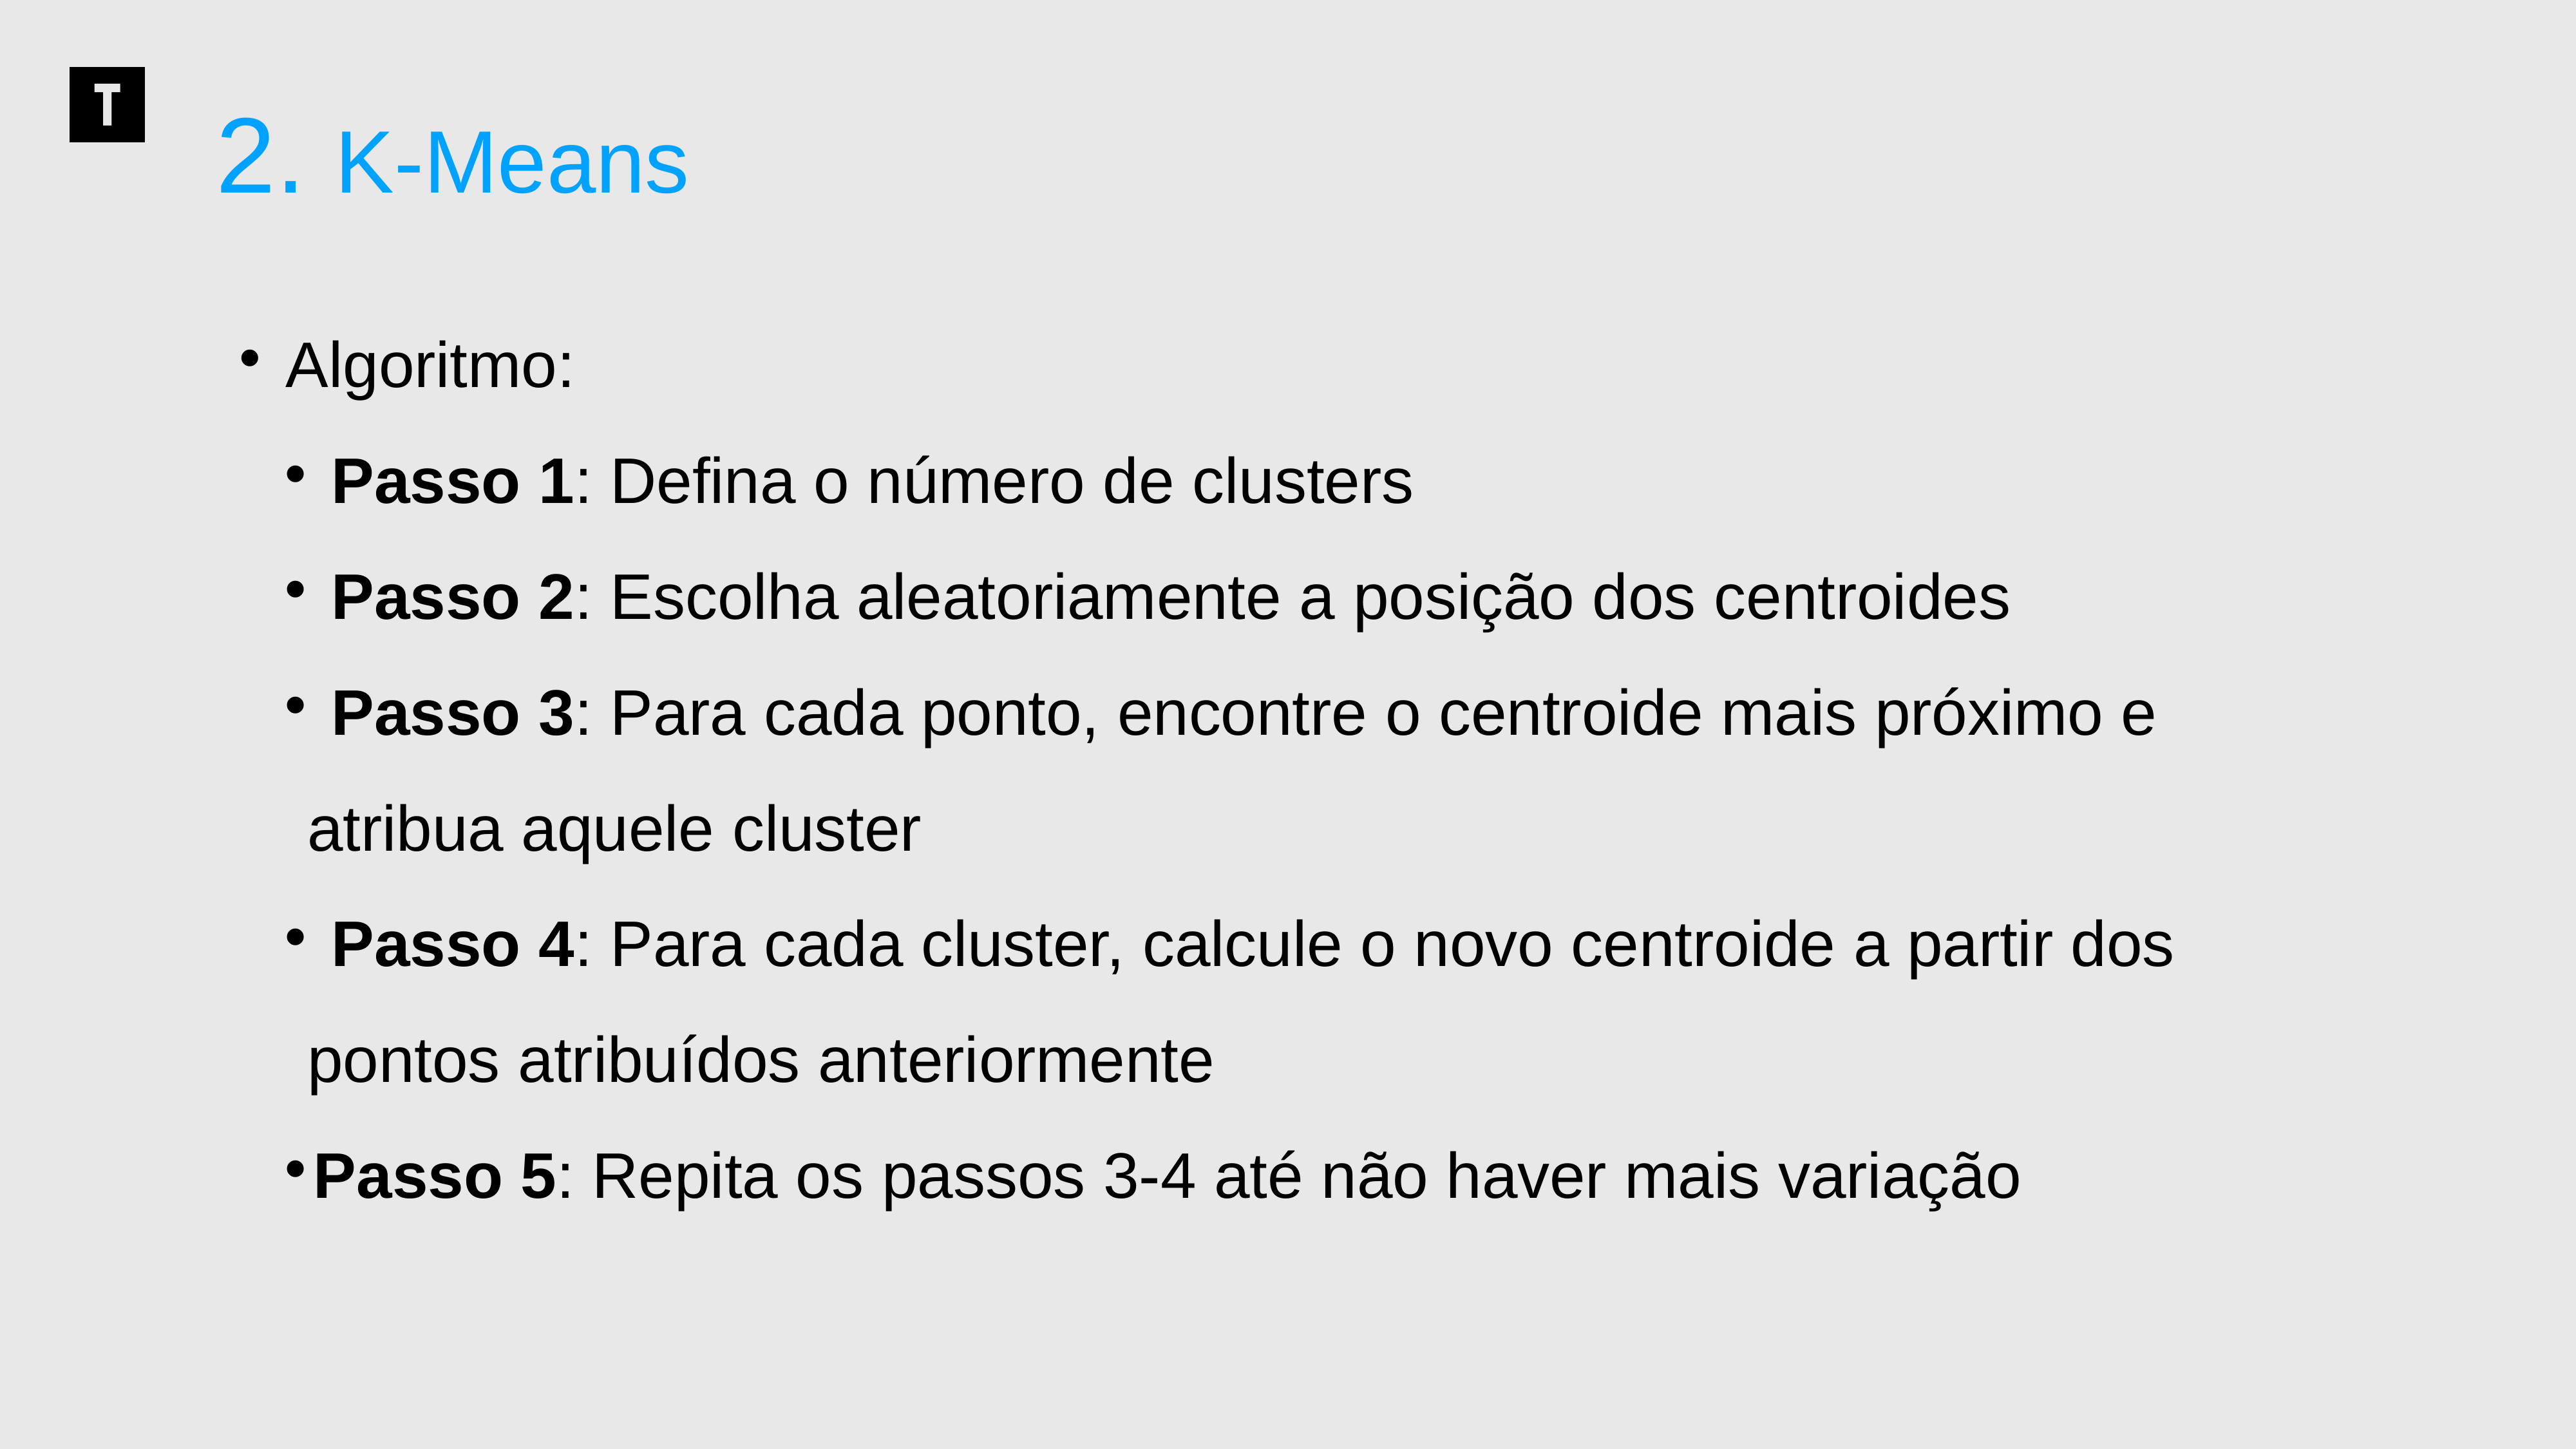

2. K-Means

 Algoritmo:
 Passo 1: Defina o número de clusters
 Passo 2: Escolha aleatoriamente a posição dos centroides
 Passo 3: Para cada ponto, encontre o centroide mais próximo e atribua aquele cluster
 Passo 4: Para cada cluster, calcule o novo centroide a partir dos pontos atribuídos anteriormente
Passo 5: Repita os passos 3-4 até não haver mais variação